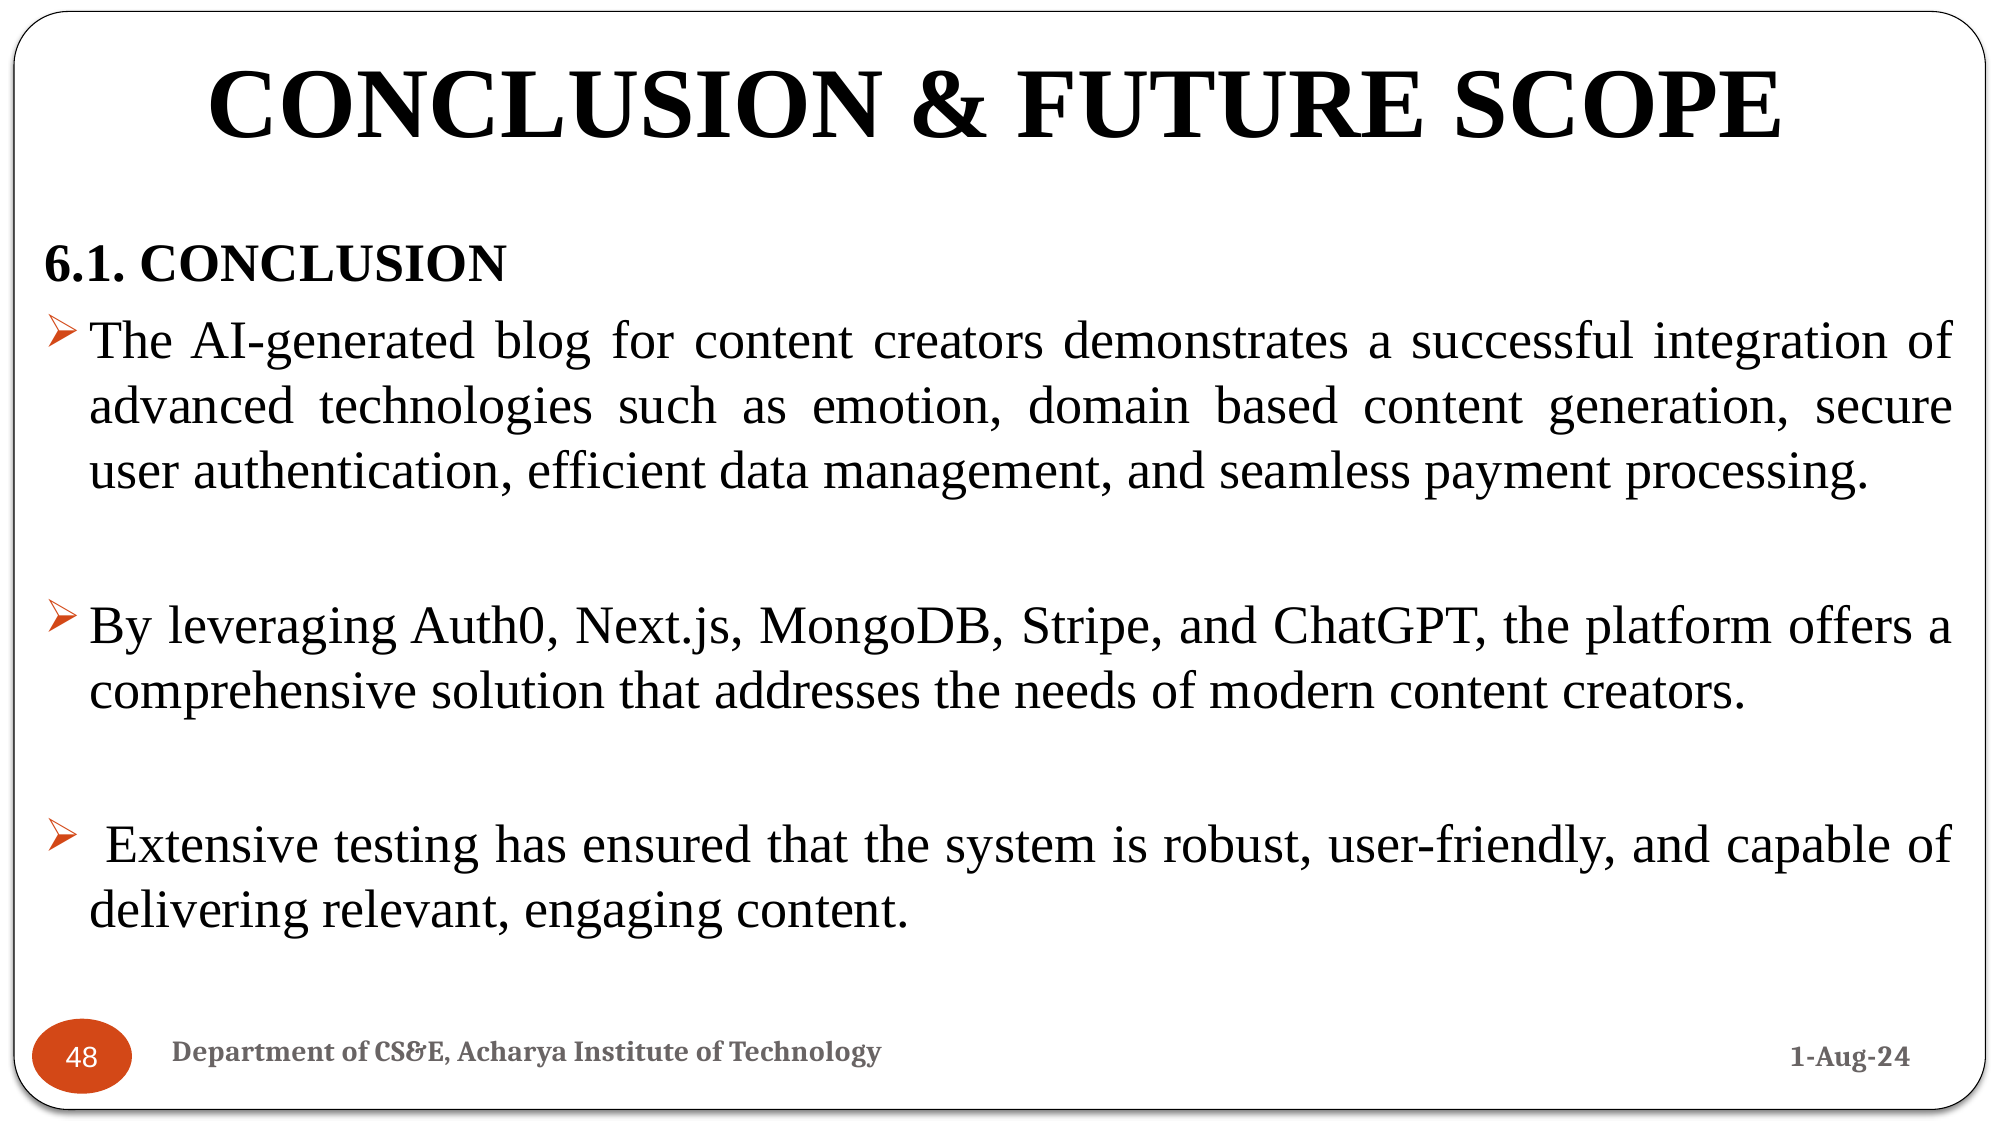

# CONCLUSION & FUTURE SCOPE
6.1. CONCLUSION
The AI-generated blog for content creators demonstrates a successful integration of advanced technologies such as emotion, domain based content generation, secure user authentication, efficient data management, and seamless payment processing.

By leveraging Auth0, Next.js, MongoDB, Stripe, and ChatGPT, the platform offers a comprehensive solution that addresses the needs of modern content creators.

 Extensive testing has ensured that the system is robust, user-friendly, and capable of delivering relevant, engaging content.

Department of CS&E, Acharya Institute of Technology
1-Aug-24
48